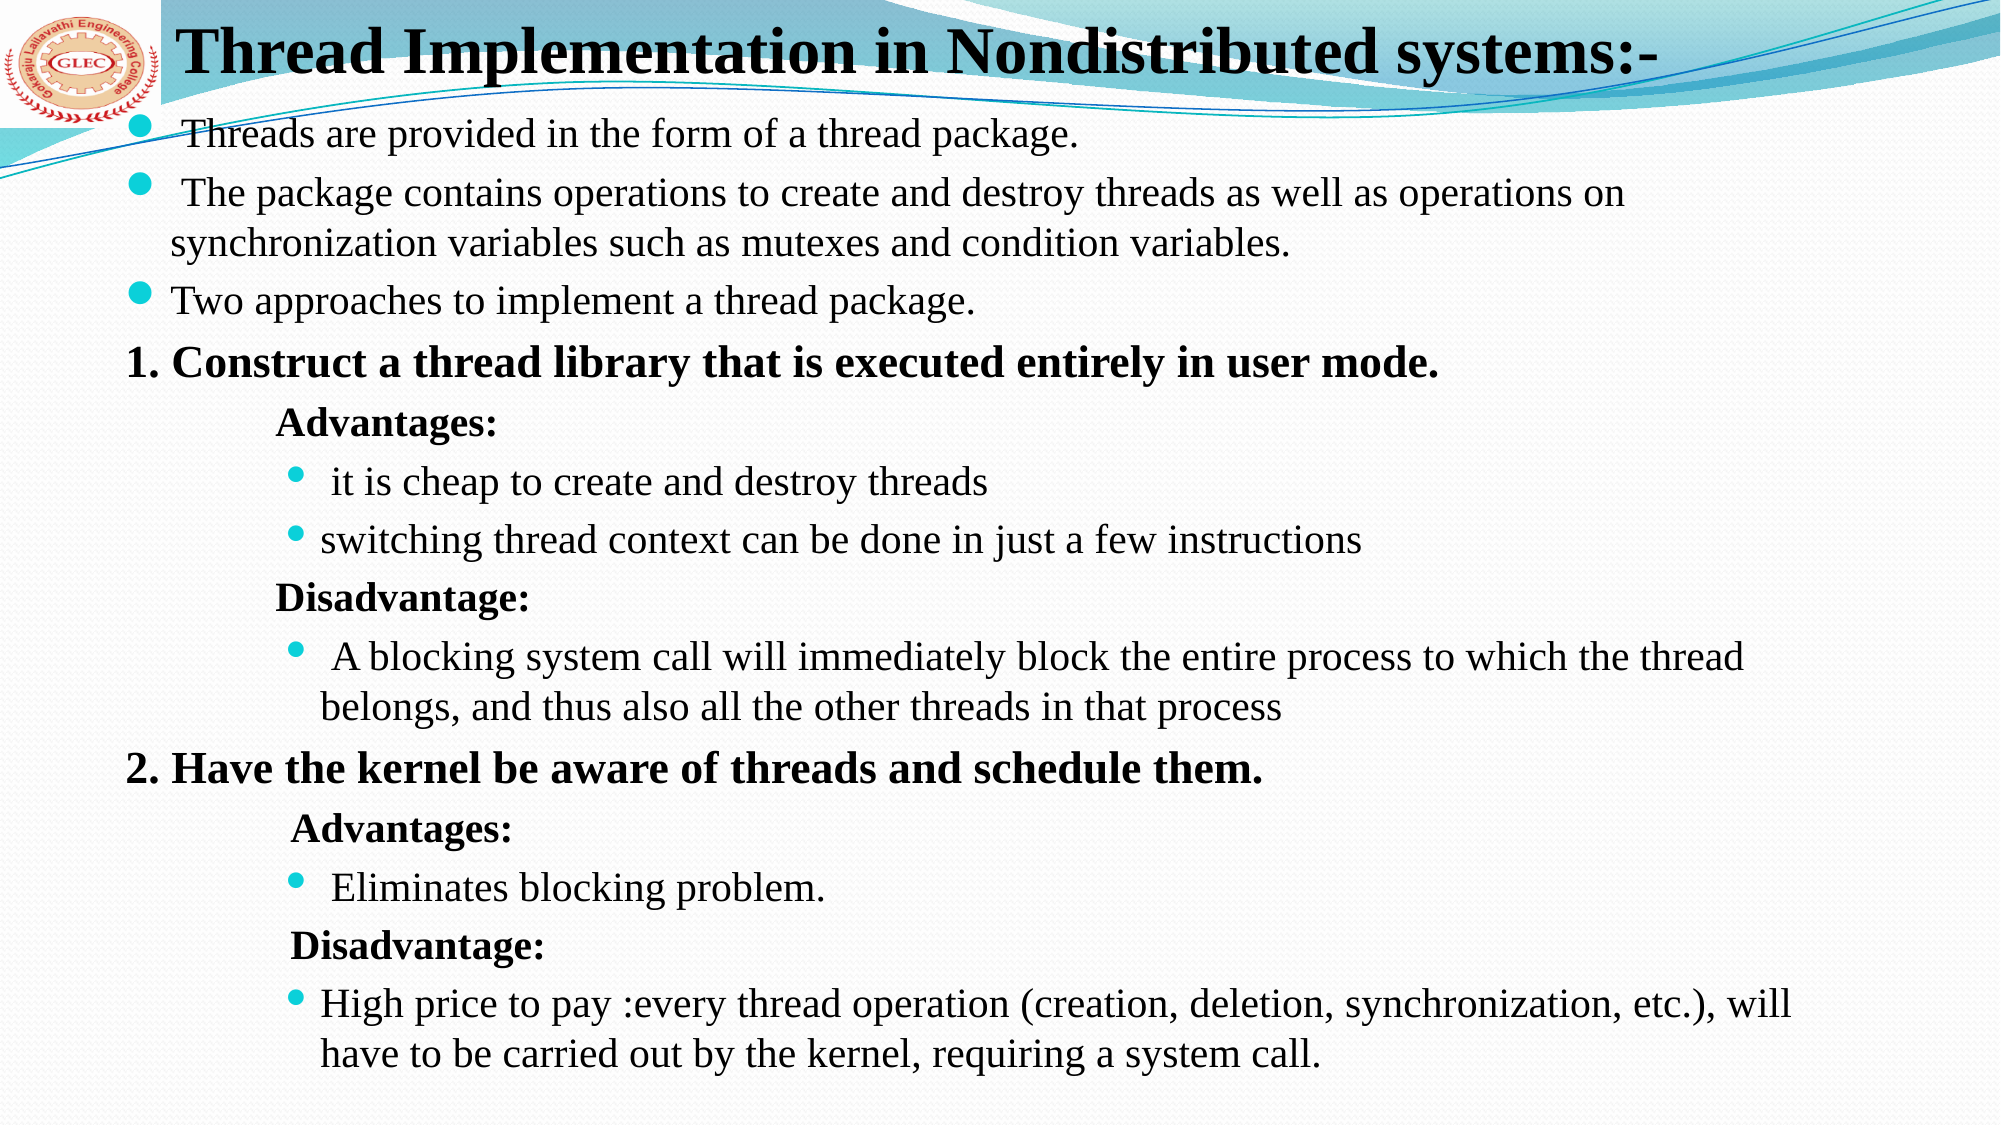

Thread Implementation in Nondistributed systems:-
 Threads are provided in the form of a thread package.
 The package contains operations to create and destroy threads as well as operations on synchronization variables such as mutexes and condition variables.
Two approaches to implement a thread package.
1. Construct a thread library that is executed entirely in user mode.
Advantages:
 it is cheap to create and destroy threads
switching thread context can be done in just a few instructions
Disadvantage:
 A blocking system call will immediately block the entire process to which the thread belongs, and thus also all the other threads in that process
2. Have the kernel be aware of threads and schedule them.
Advantages:
 Eliminates blocking problem.
Disadvantage:
High price to pay :every thread operation (creation, deletion, synchronization, etc.), will have to be carried out by the kernel, requiring a system call.